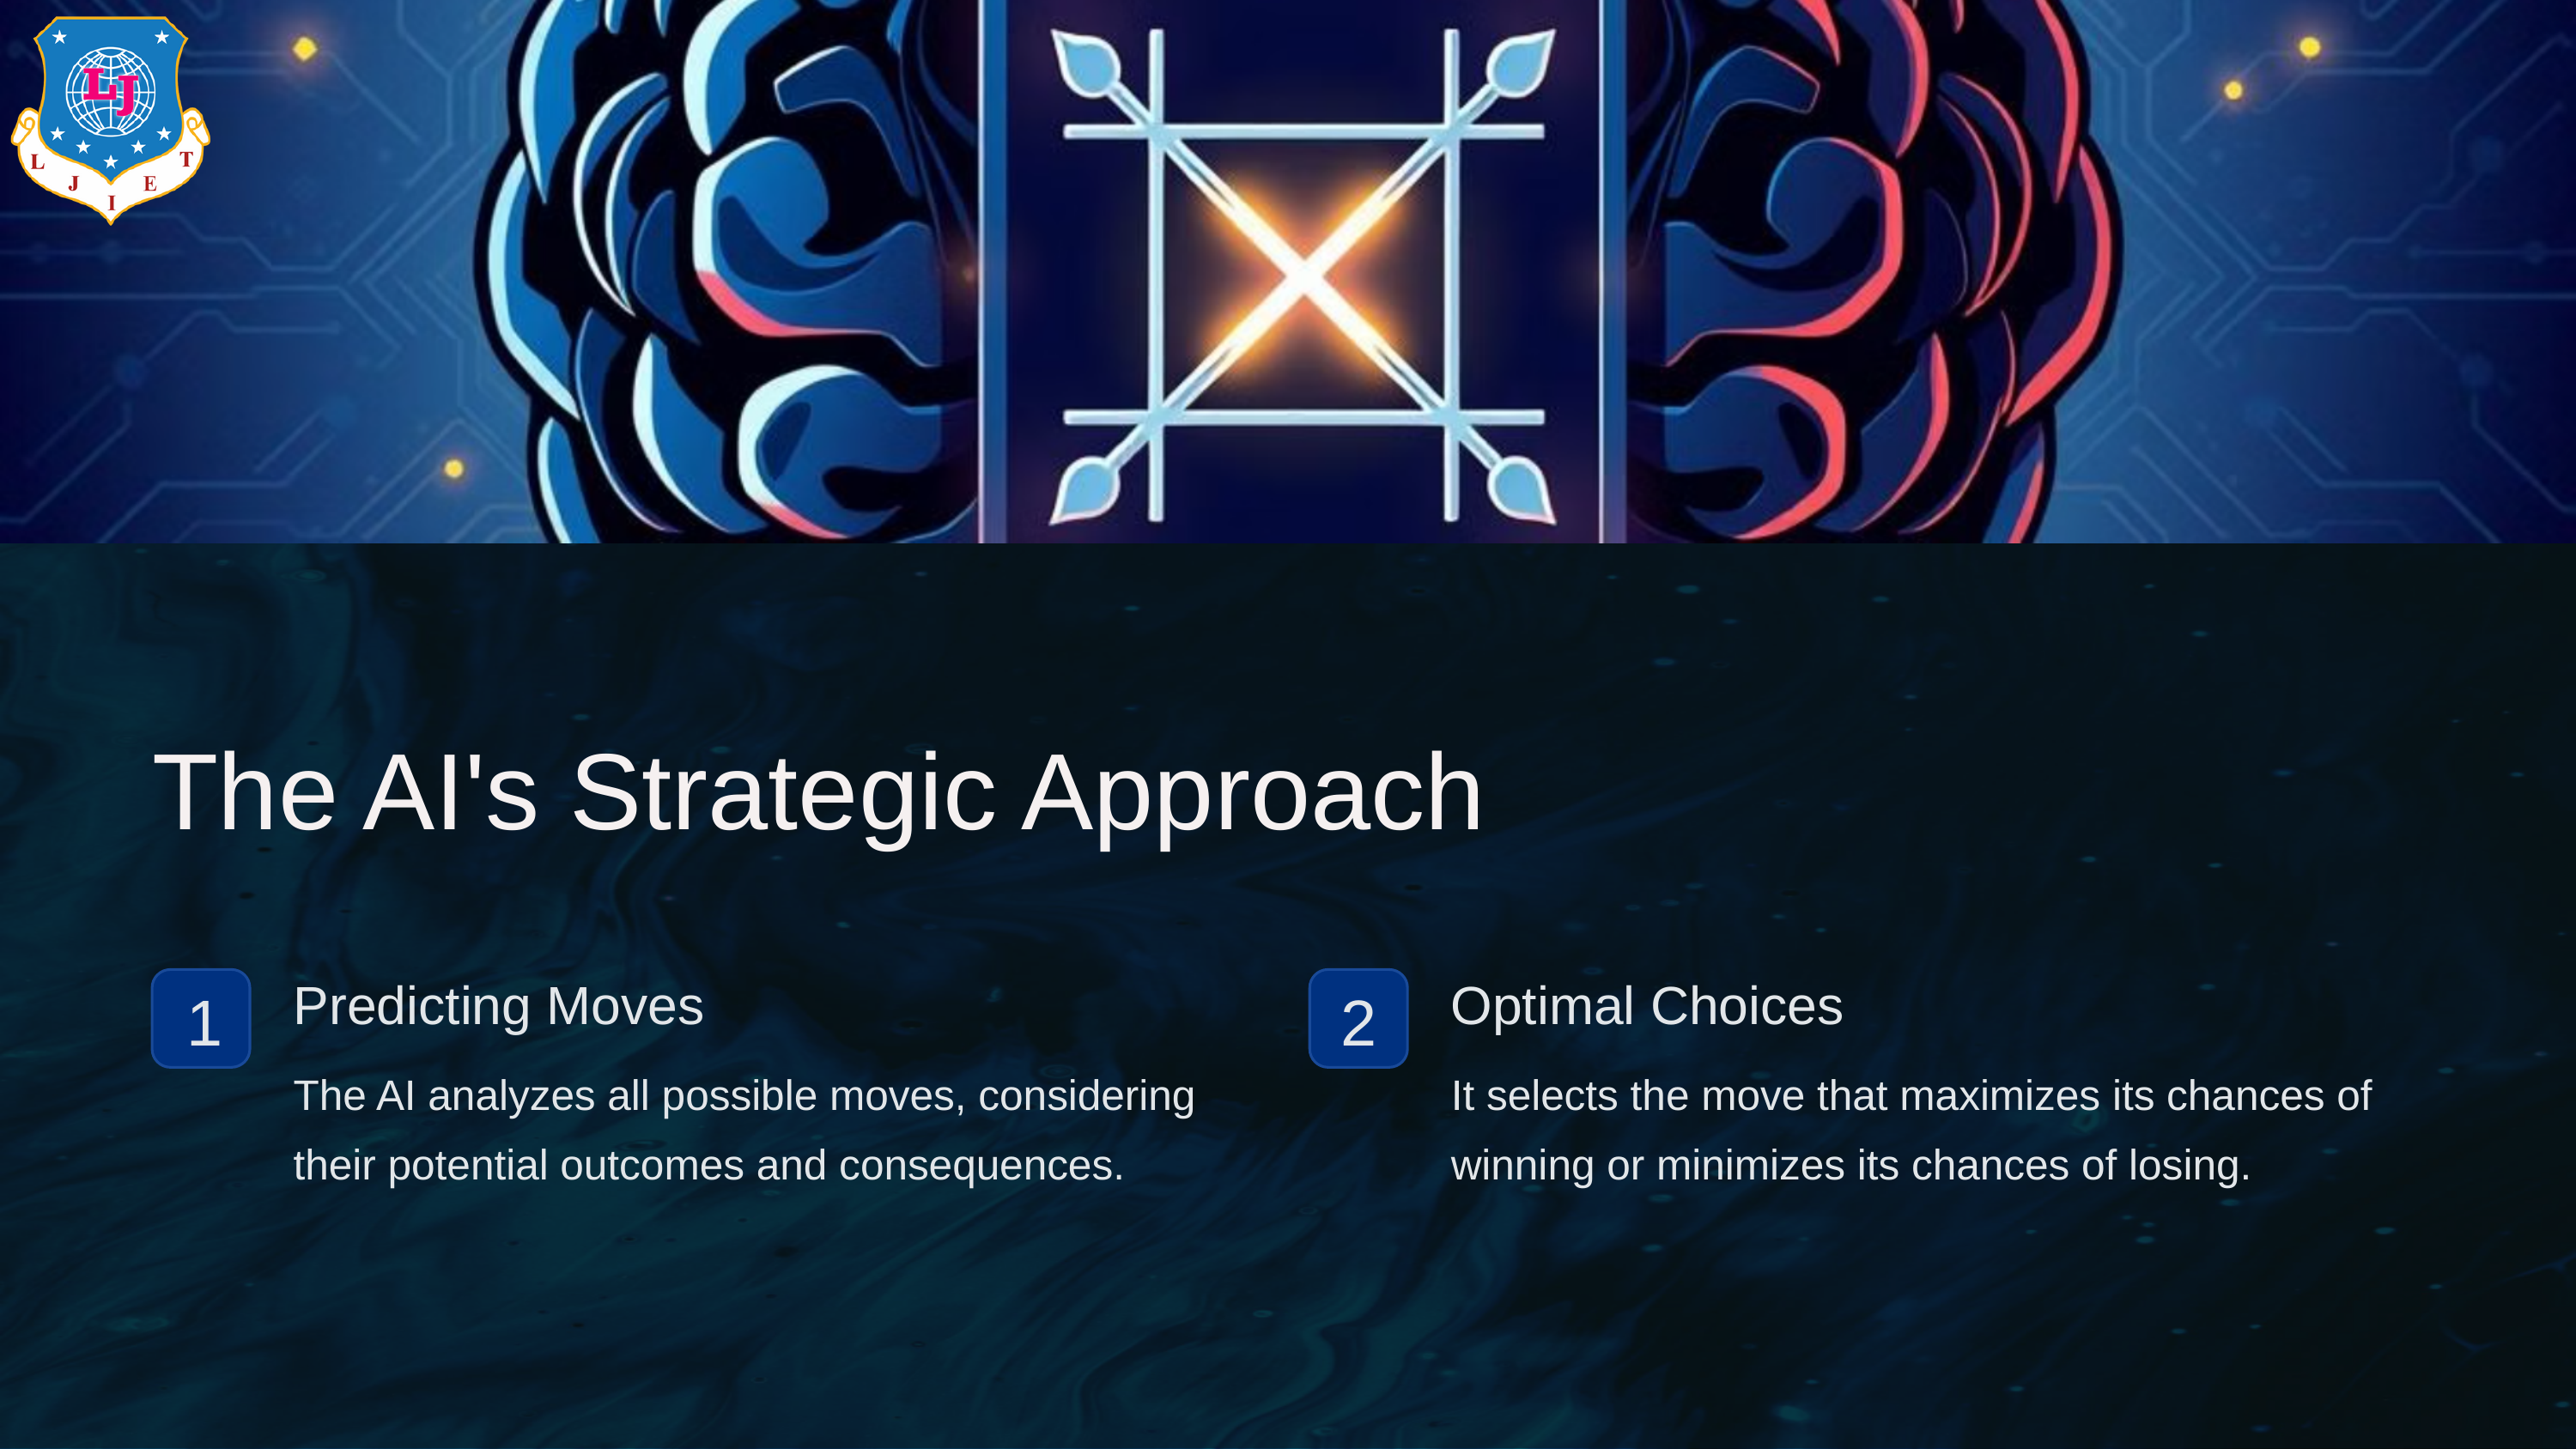

The AI's Strategic Approach

Predicting Moves

Optimal Choices
1
2
The AI analyzes all possible moves, considering their potential outcomes and consequences.
It selects the move that maximizes its chances of winning or minimizes its chances of losing.